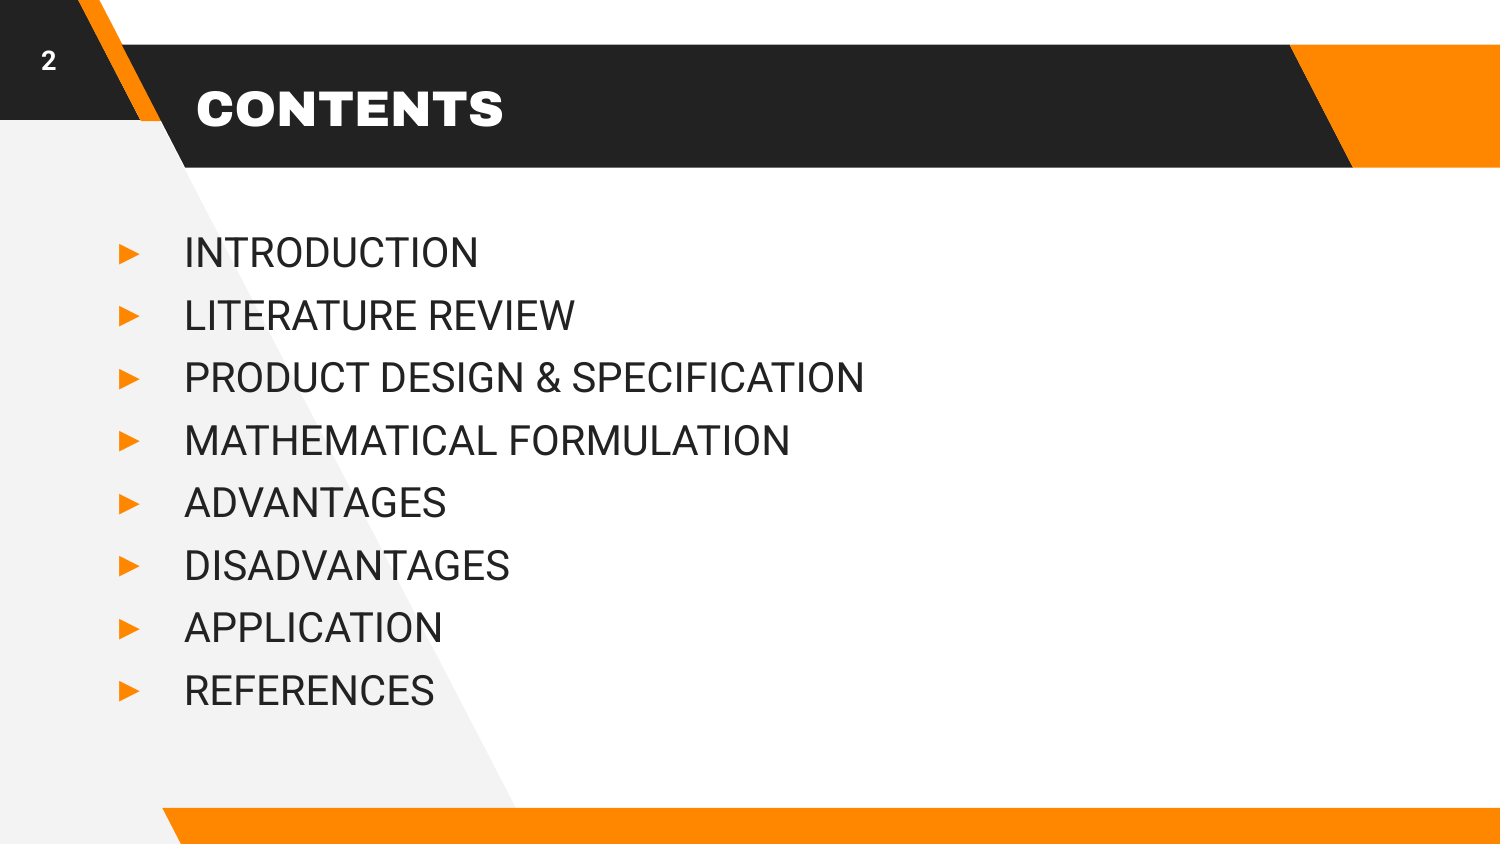

2
# CONTENTS
INTRODUCTION
LITERATURE REVIEW
PRODUCT DESIGN & SPECIFICATION
MATHEMATICAL FORMULATION
ADVANTAGES
DISADVANTAGES
APPLICATION
References